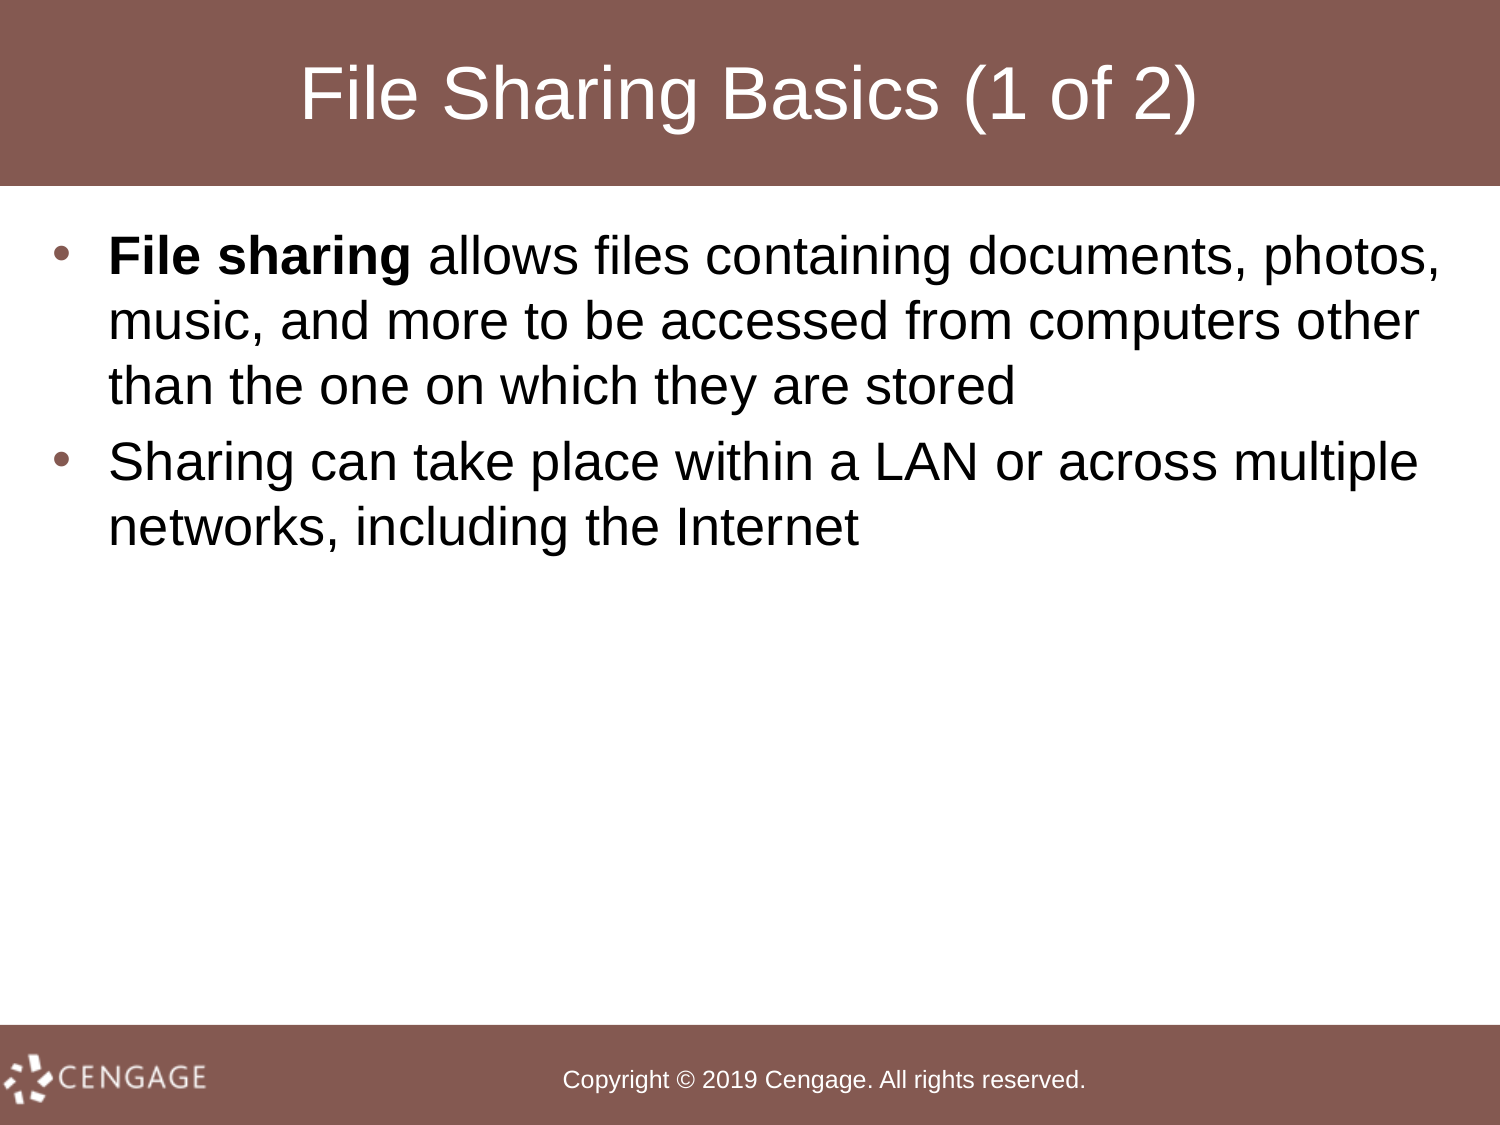

# File Sharing Basics (1 of 2)
File sharing allows files containing documents, photos, music, and more to be accessed from computers other than the one on which they are stored
Sharing can take place within a LAN or across multiple networks, including the Internet